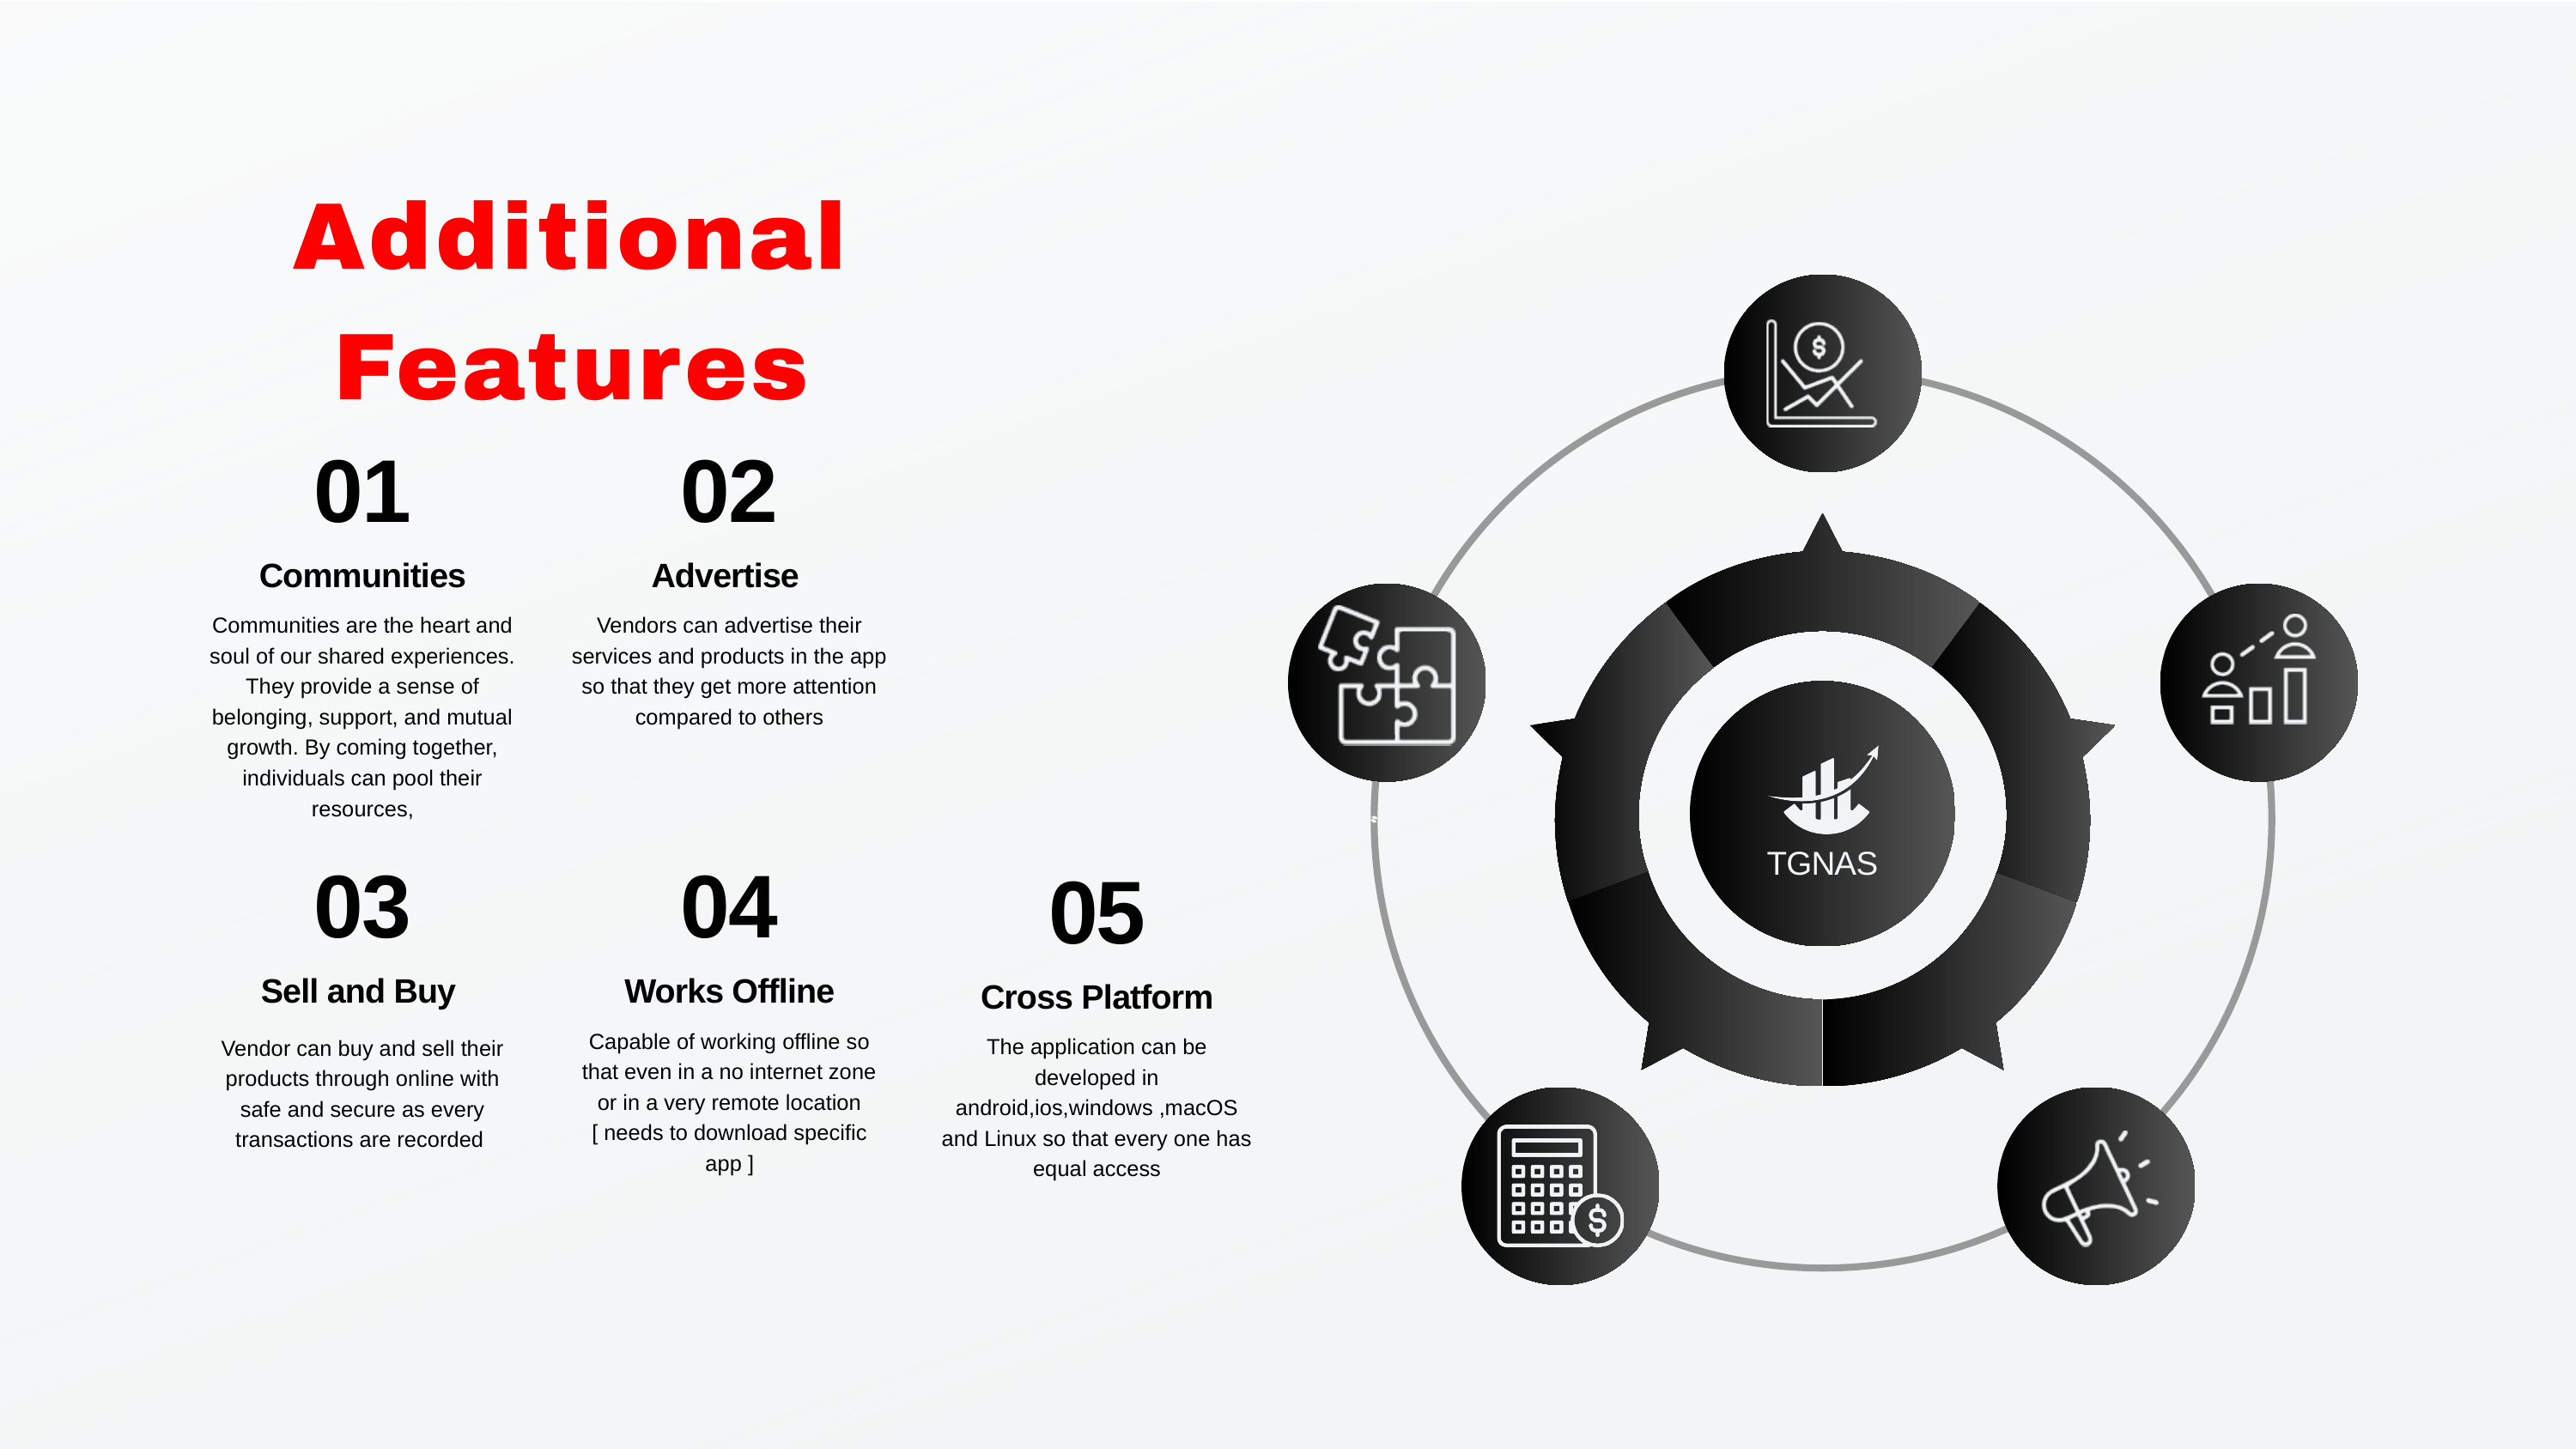

Additional Features

01
02

Communities
Advertise

Communities are the heart and soul of our shared experiences. They provide a sense of belonging, support, and mutual growth. By coming together, individuals can pool their resources,
Vendors can advertise their services and products in the app so that they get more attention compared to others

03
04
05
TGNAS

Sell and Buy
Works Offline
Cross Platform
Capable of working offline so that even in a no internet zone or in a very remote location [ needs to download specific app ]
The application can be developed in android,ios,windows ,macOS and Linux so that every one has equal access
Vendor can buy and sell their products through online with safe and secure as every transactions are recorded